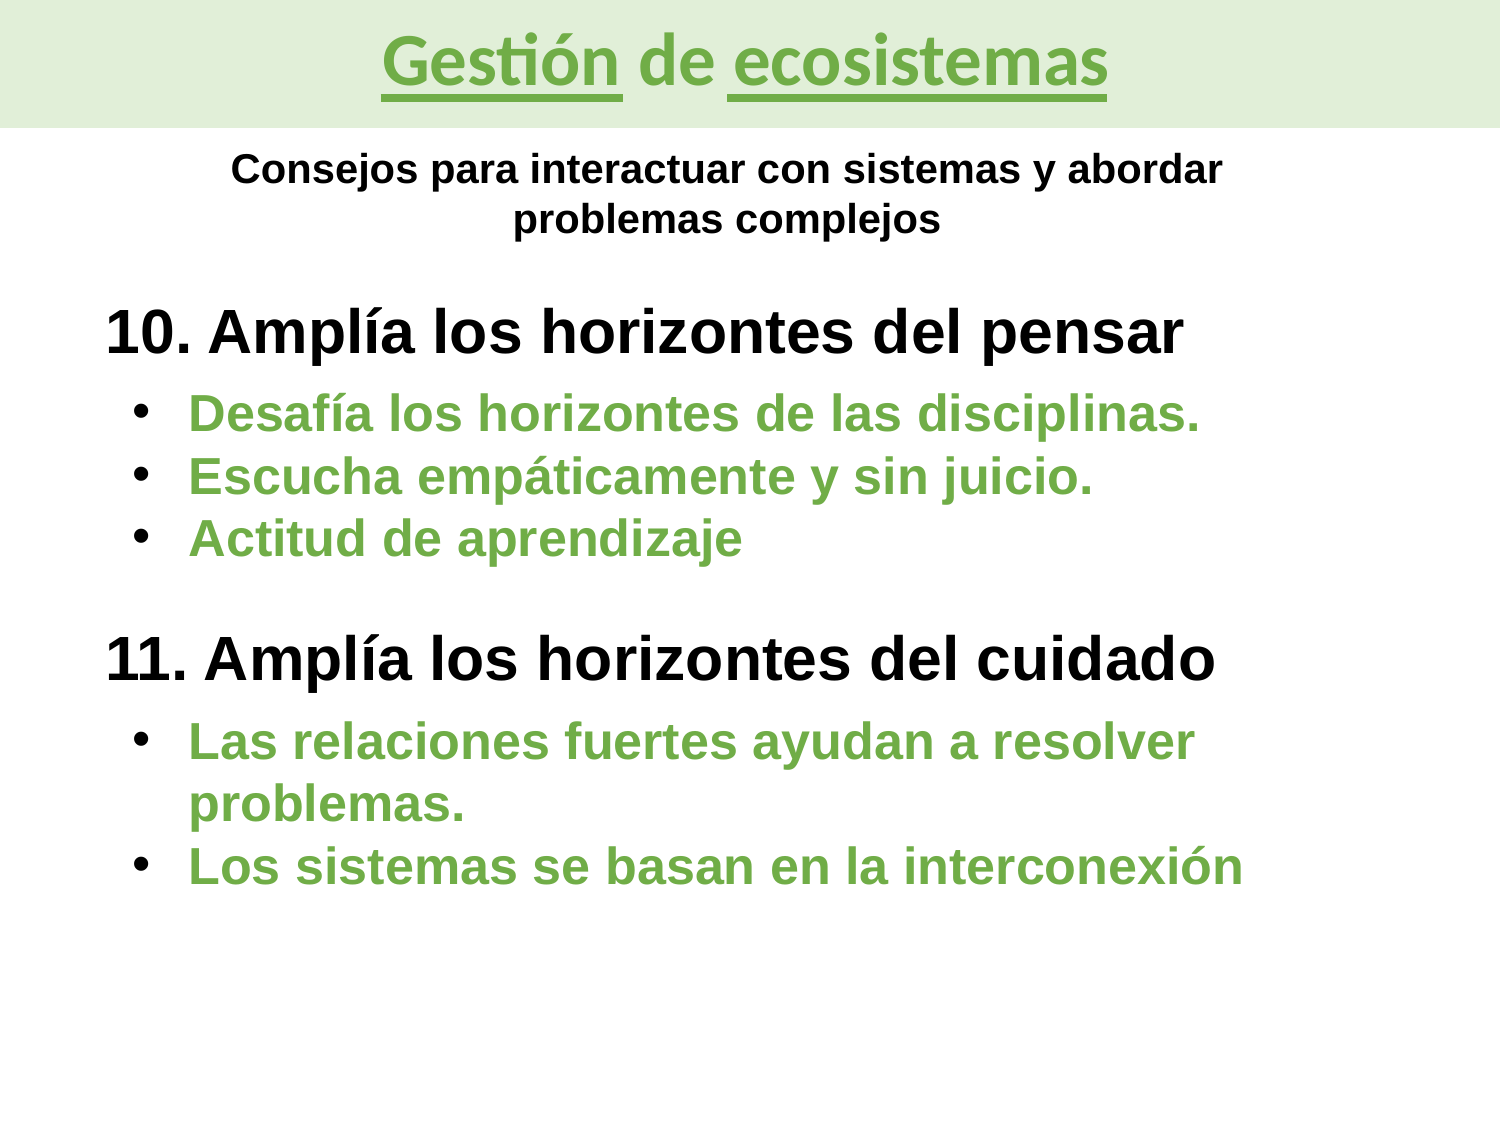

Gestión de ecosistemas
Consejos para interactuar con sistemas y abordar problemas complejos
10. Amplía los horizontes del pensar
Desafía los horizontes de las disciplinas.
Escucha empáticamente y sin juicio.
Actitud de aprendizaje
11. Amplía los horizontes del cuidado
Las relaciones fuertes ayudan a resolver problemas.
Los sistemas se basan en la interconexión